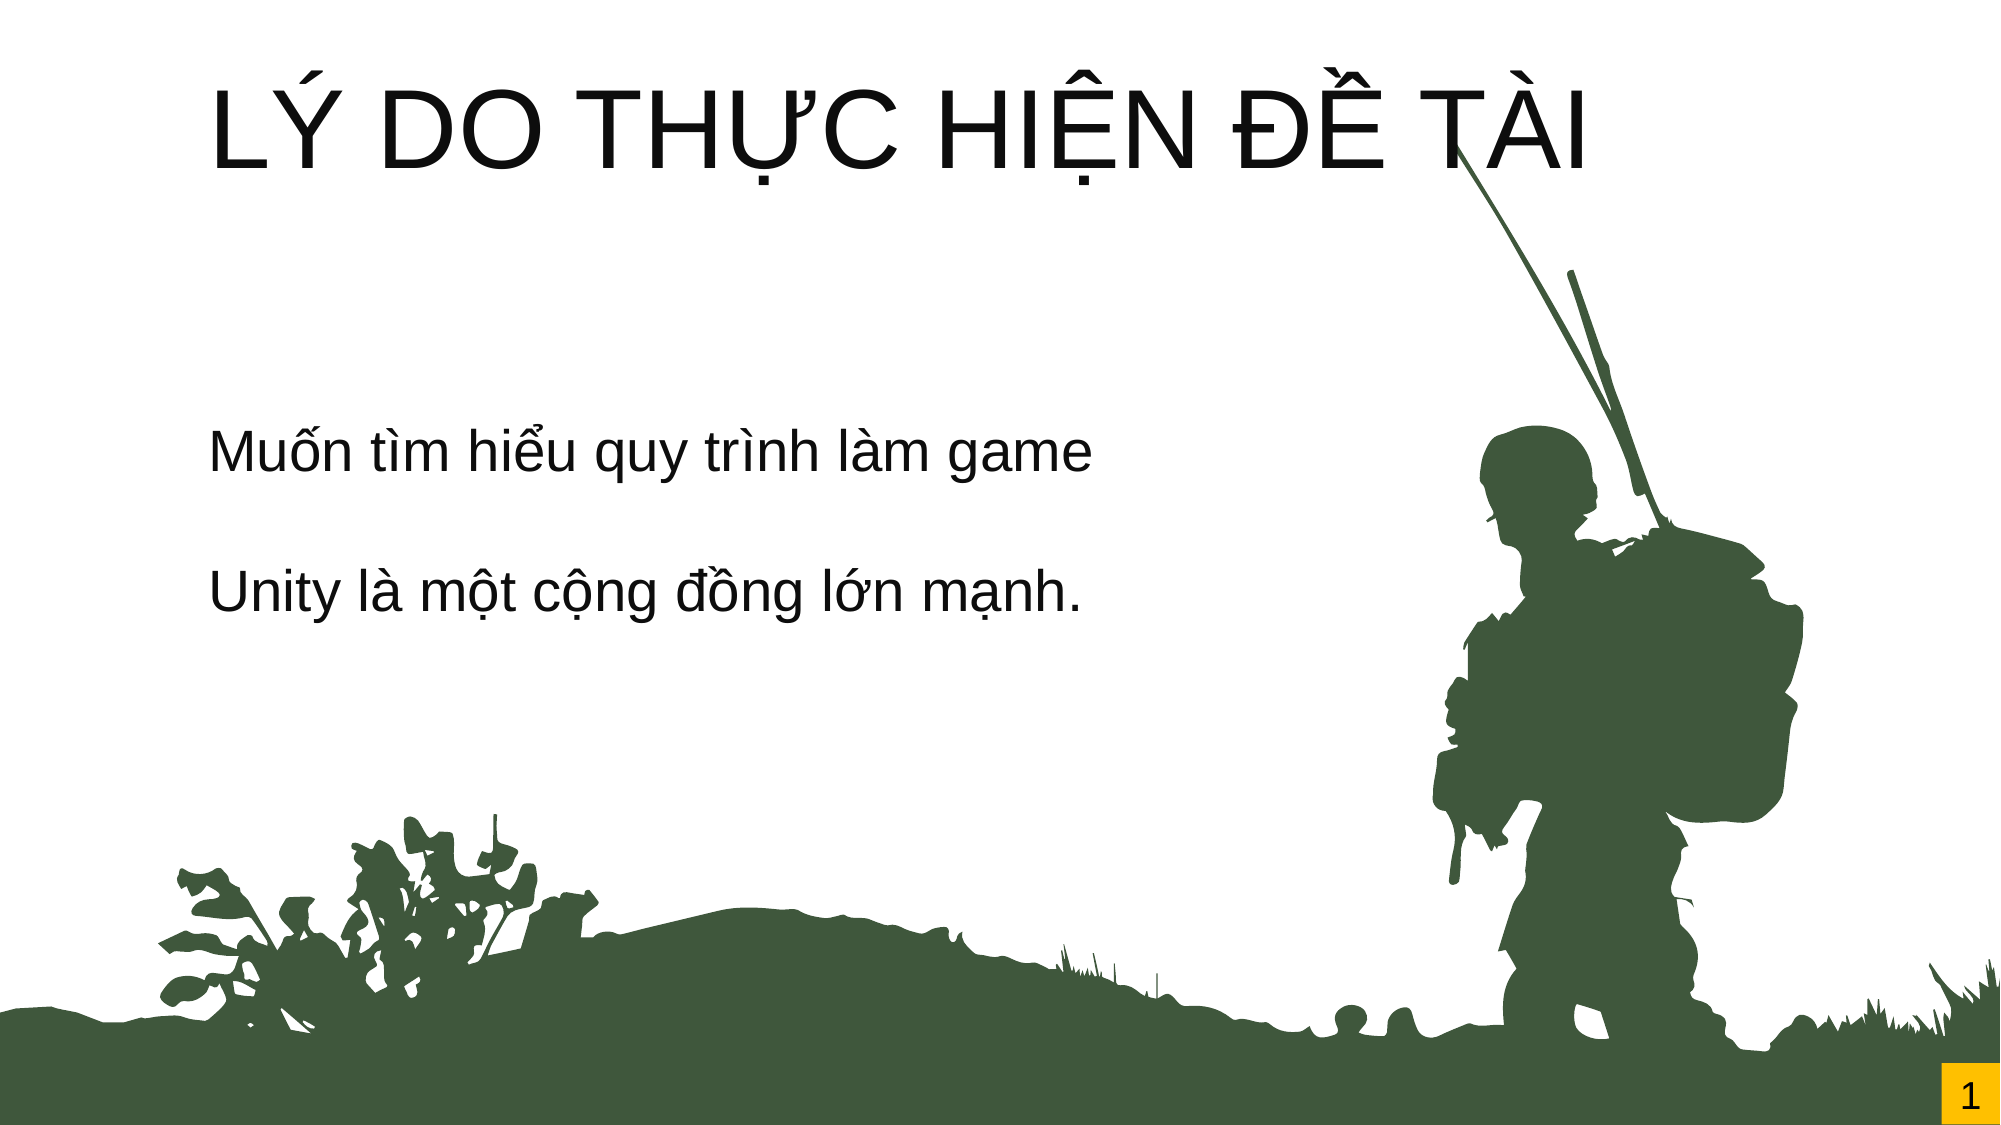

LÝ DO THỰC HIỆN ĐỀ TÀI
Muốn tìm hiểu quy trình làm game

Unity là một cộng đồng lớn mạnh.
1